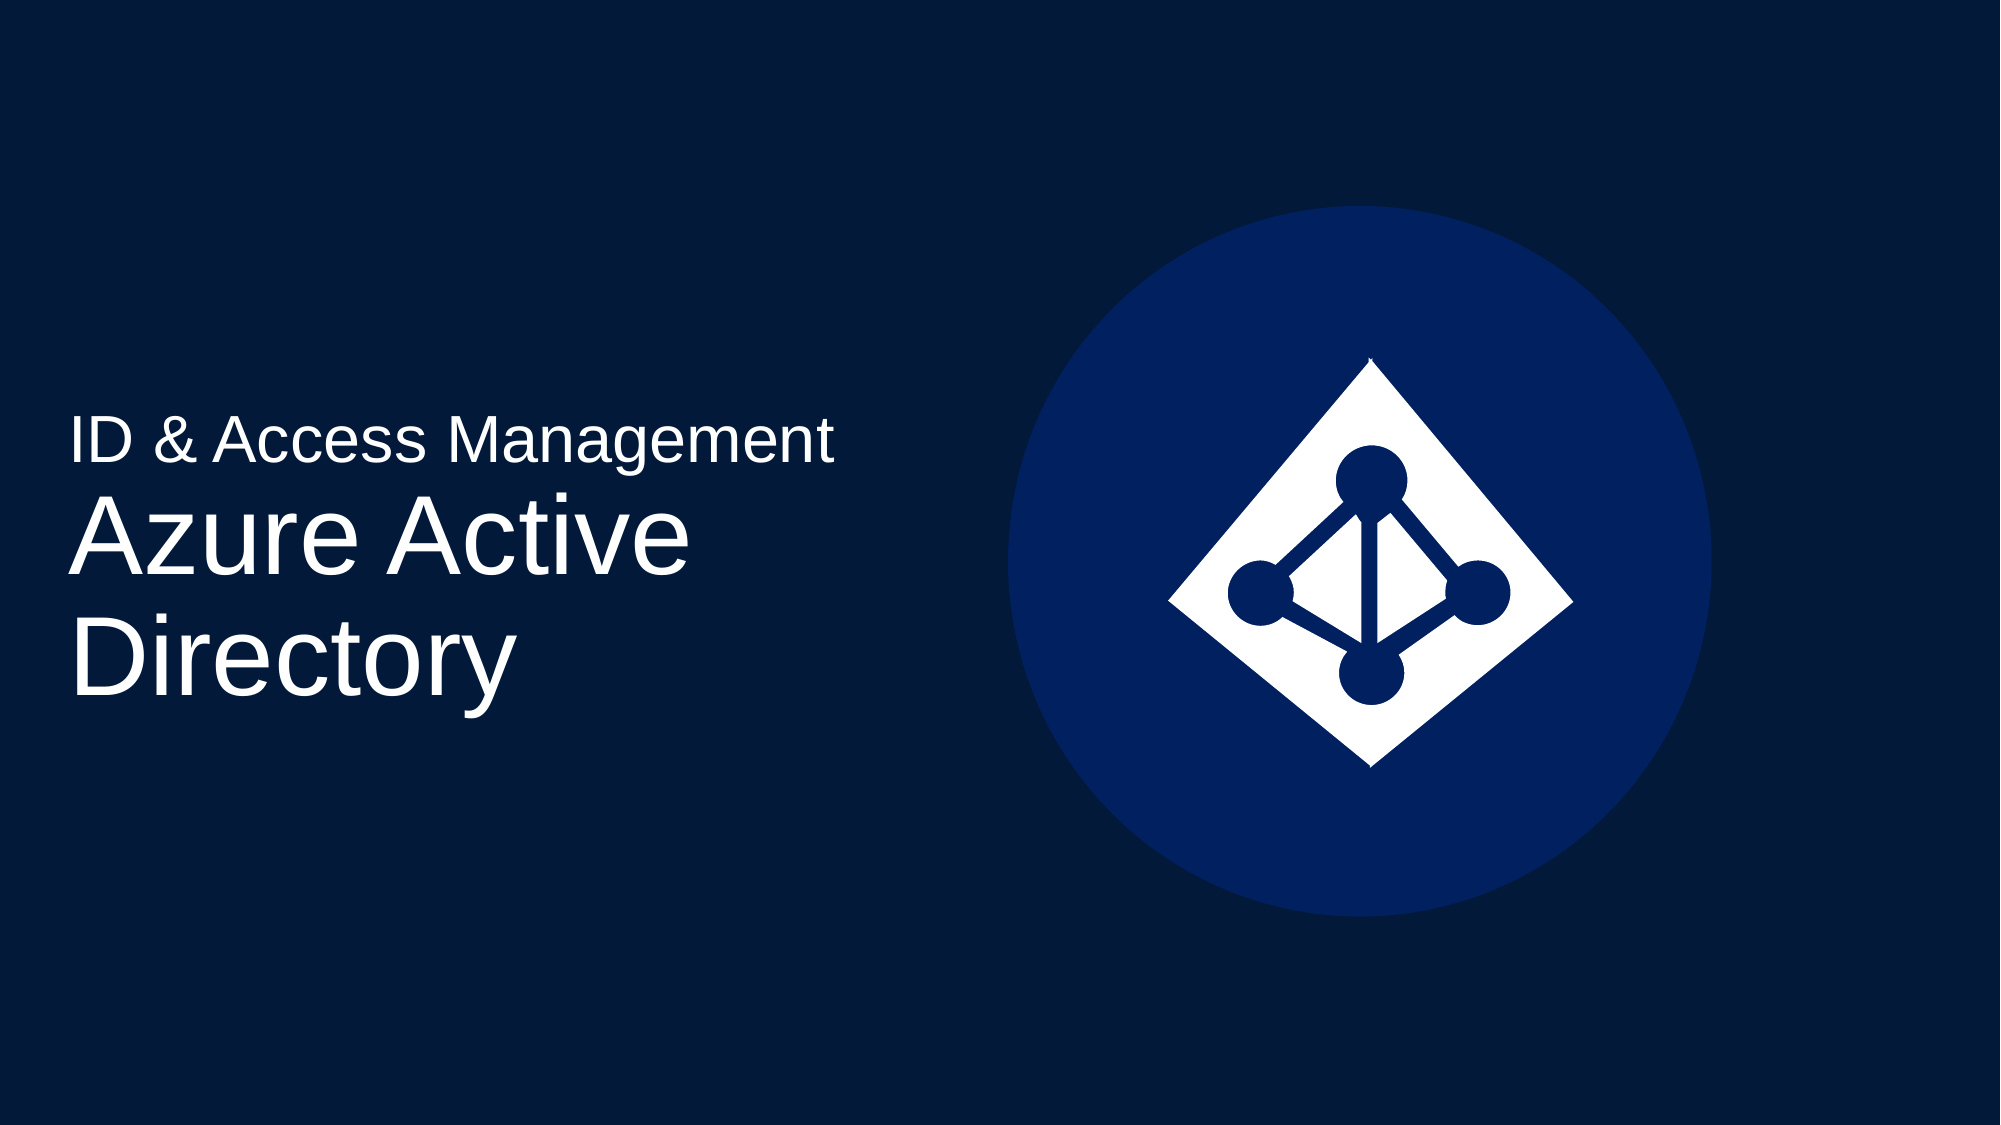

# ID & Access Management Azure Active Directory